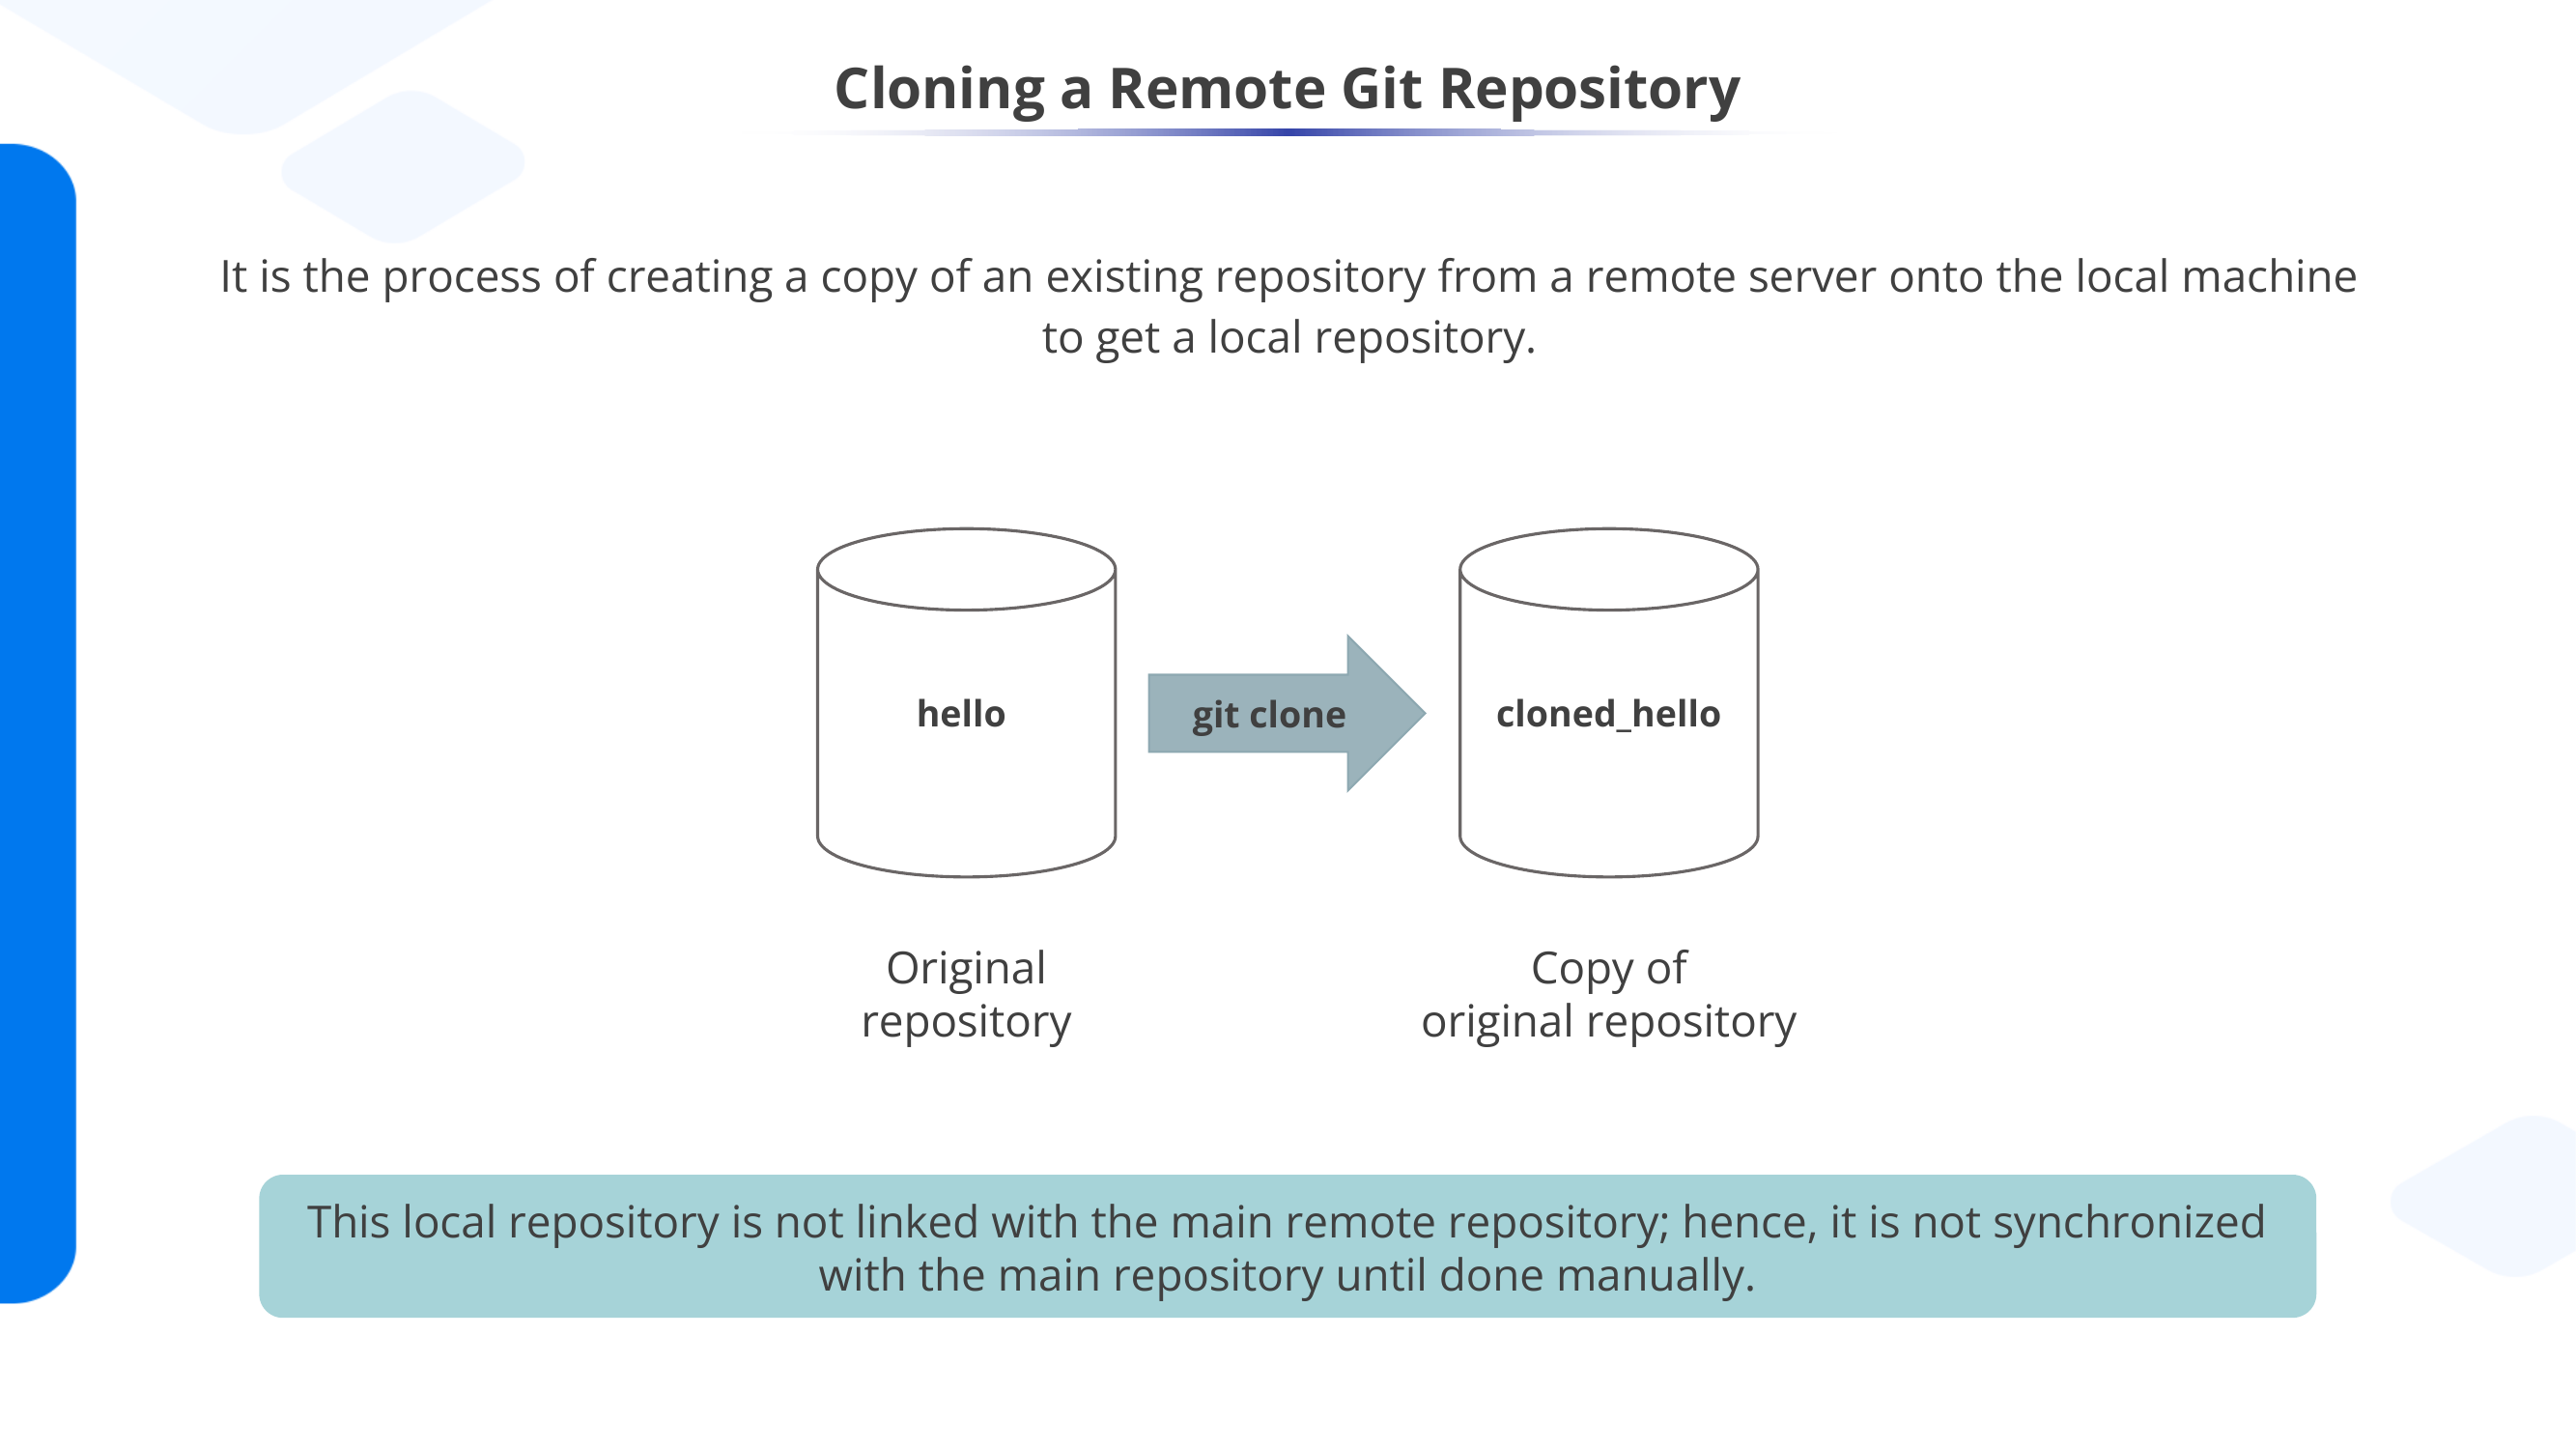

# Cloning a Remote Git Repository

It is the process of creating a copy of an existing repository from a remote server onto the local machine to get a local repository.

hello
git clone
cloned_hello
Copy of
original repository
Original
repository
This local repository is not linked with the main remote repository; hence, it is not synchronized with the main repository until done manually.